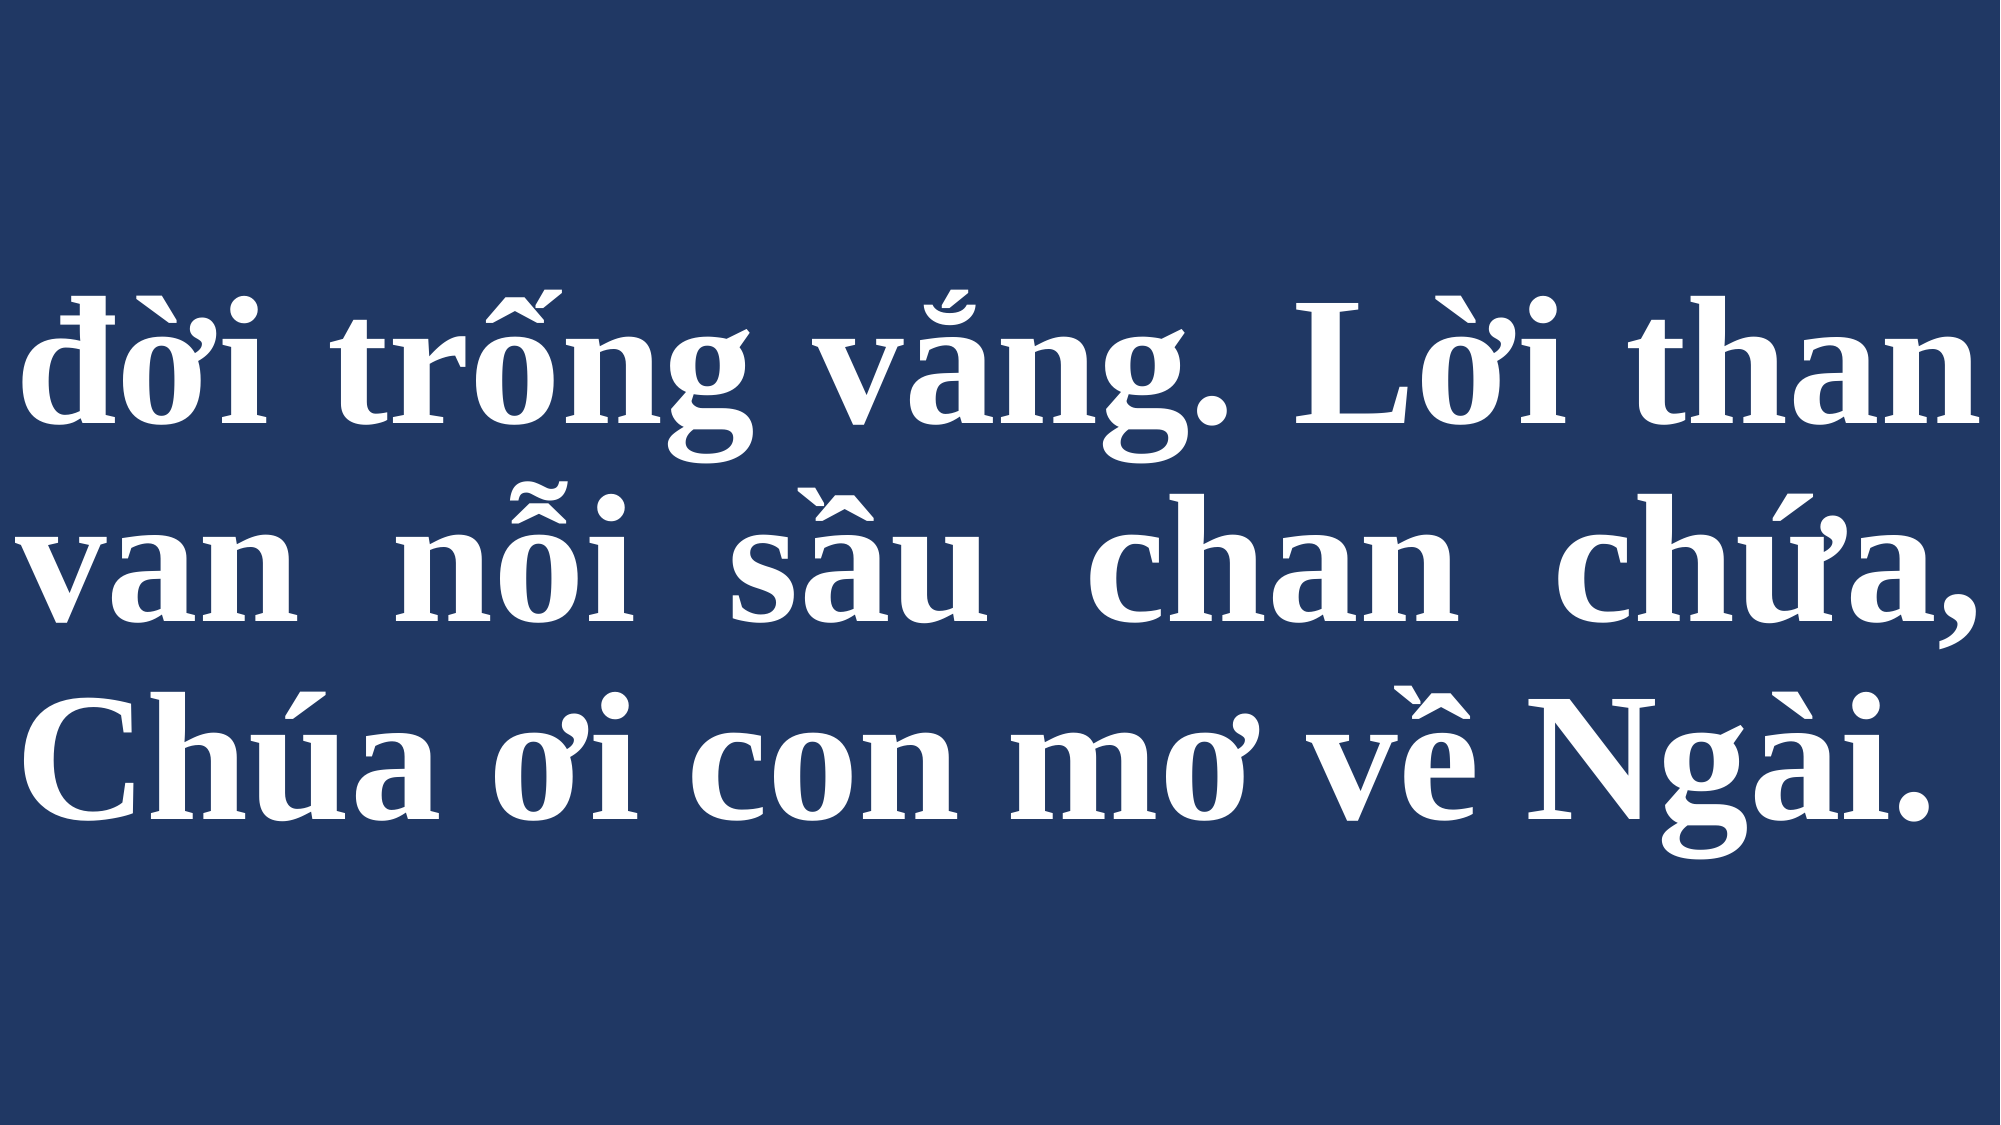

# đời trống vắng. Lời than van nỗi sầu chan chứa, Chúa ơi con mơ về Ngài.